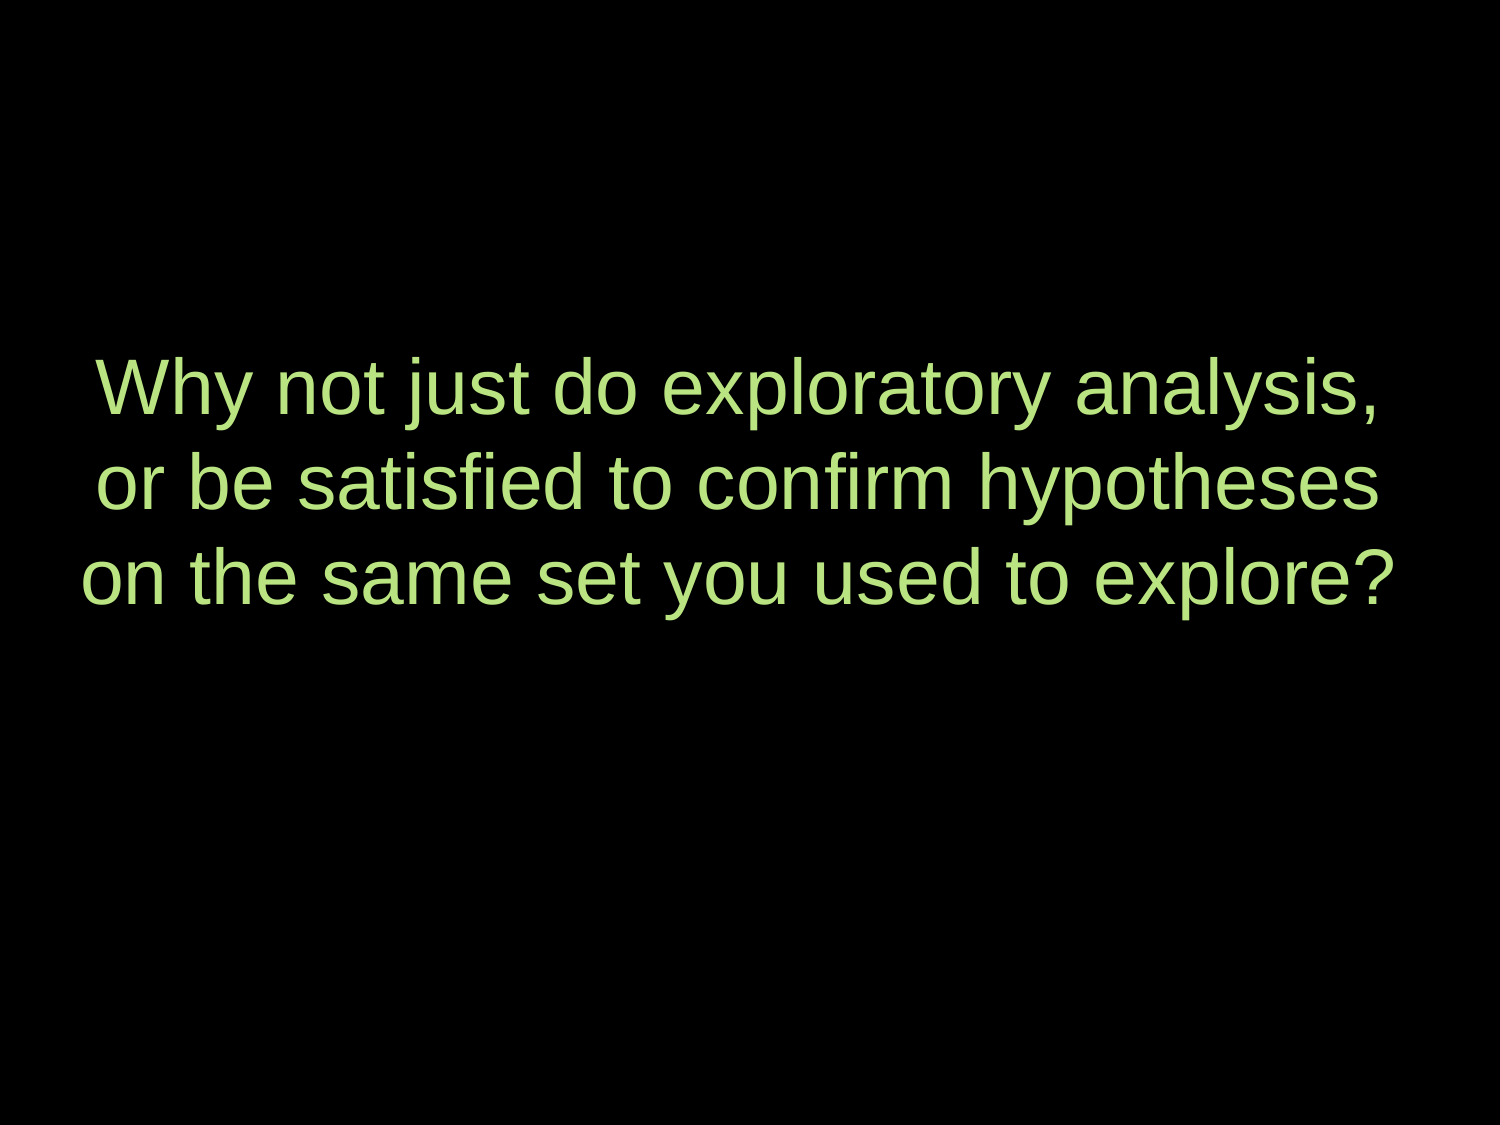

# Why not just do exploratory analysis, or be satisfied to confirm hypotheses on the same set you used to explore?